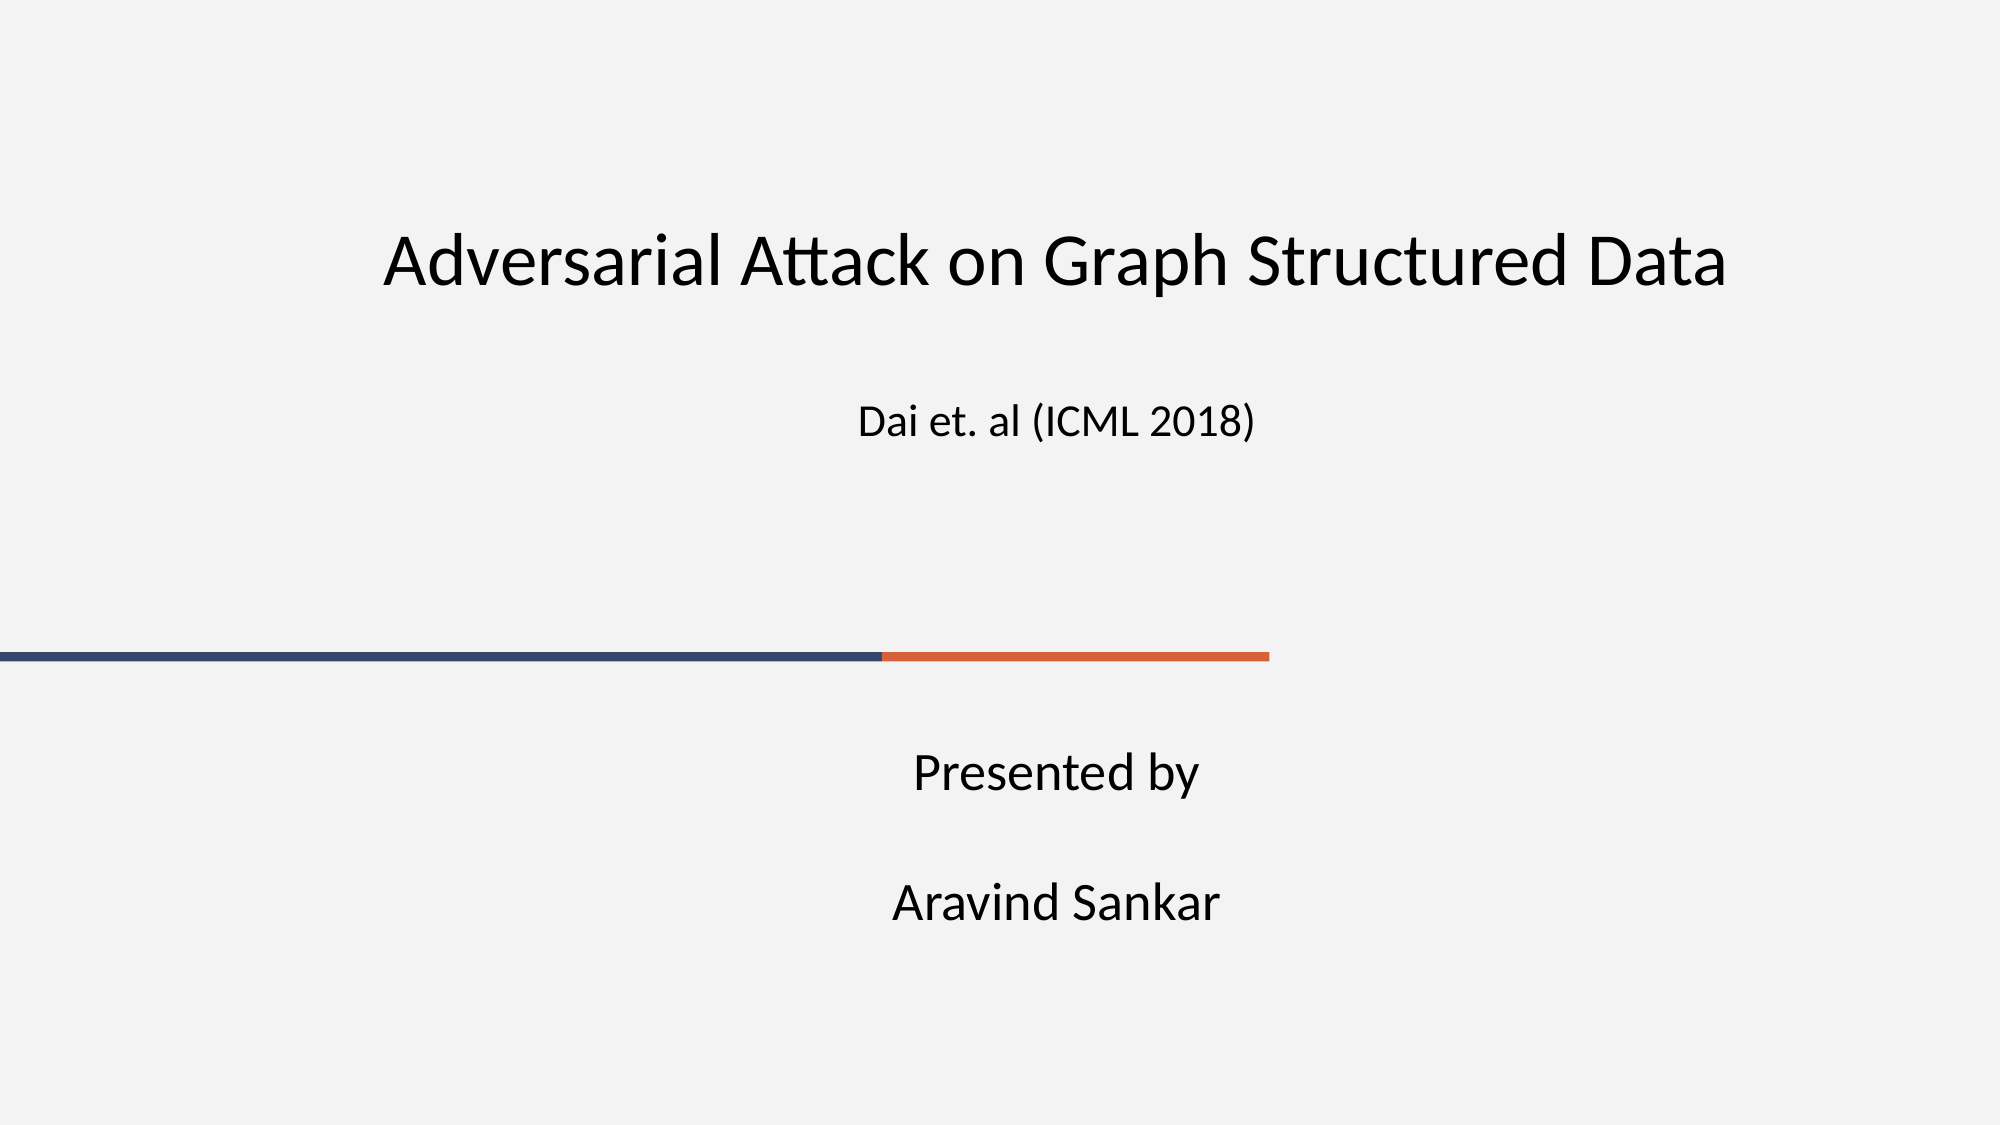

Adversarial Attack on Graph Structured Data

Dai et. al (ICML 2018)
Presented by

Aravind Sankar